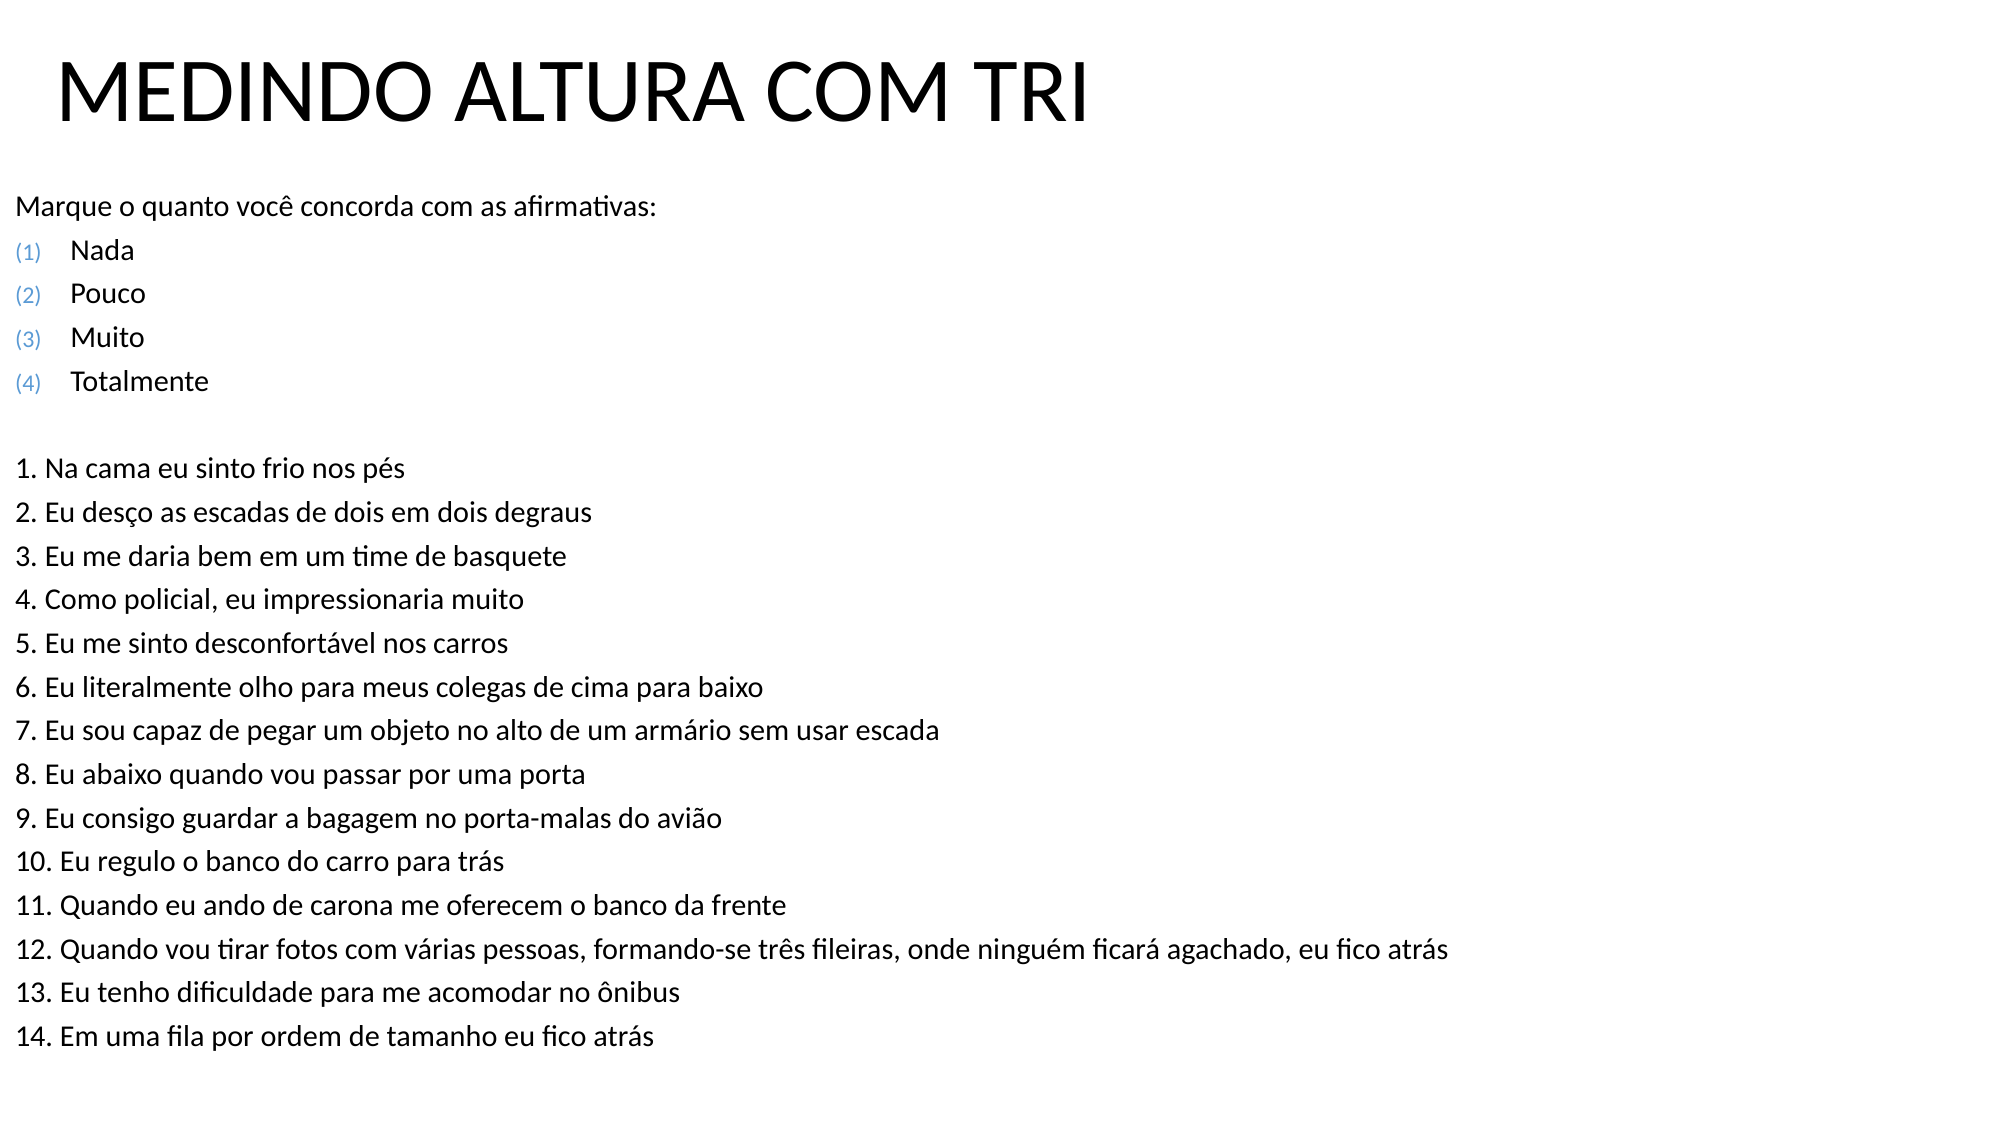

# MEDINDO ALTURA COM TRI
Marque o quanto você concorda com as afirmativas:
Nada
Pouco
Muito
Totalmente

1. Na cama eu sinto frio nos pés
2. Eu desço as escadas de dois em dois degraus
3. Eu me daria bem em um time de basquete
4. Como policial, eu impressionaria muito
5. Eu me sinto desconfortável nos carros
6. Eu literalmente olho para meus colegas de cima para baixo
7. Eu sou capaz de pegar um objeto no alto de um armário sem usar escada
8. Eu abaixo quando vou passar por uma porta
9. Eu consigo guardar a bagagem no porta-malas do avião
10. Eu regulo o banco do carro para trás
11. Quando eu ando de carona me oferecem o banco da frente
12. Quando vou tirar fotos com várias pessoas, formando-se três fileiras, onde ninguém ficará agachado, eu fico atrás
13. Eu tenho dificuldade para me acomodar no ônibus
14. Em uma fila por ordem de tamanho eu fico atrás